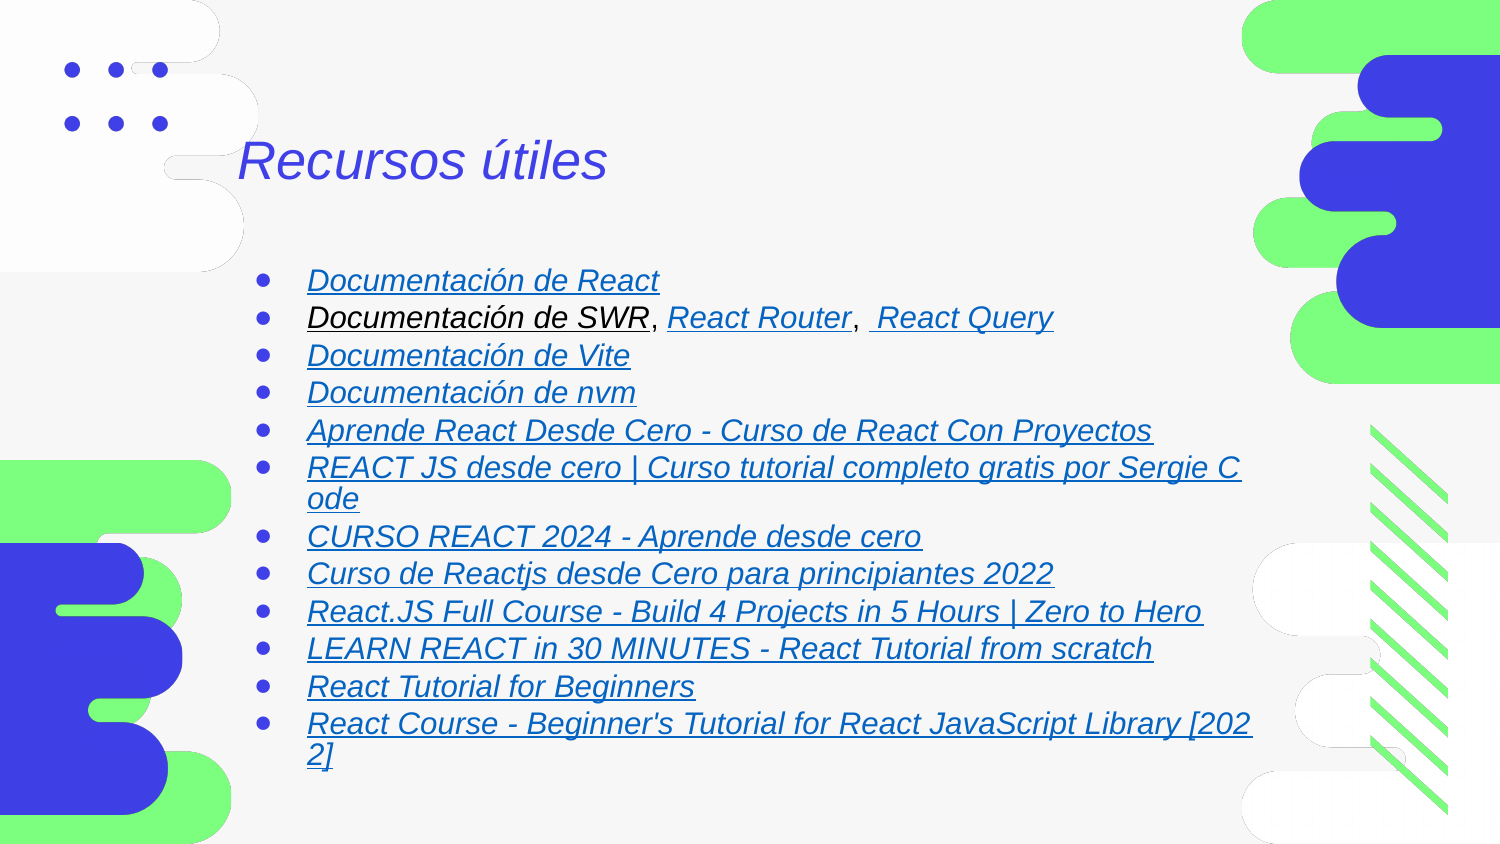

Recursos útiles
Documentación de React
Documentación de SWR, React Router,  React Query
Documentación de Vite
Documentación de nvm
Aprende React Desde Cero - Curso de React Con Proyectos
REACT JS desde cero | Curso tutorial completo gratis por Sergie Code
CURSO REACT 2024 - Aprende desde cero
Curso de Reactjs desde Cero para principiantes 2022
React.JS Full Course - Build 4 Projects in 5 Hours | Zero to Hero
LEARN REACT in 30 MINUTES - React Tutorial from scratch
React Tutorial for Beginners
React Course - Beginner's Tutorial for React JavaScript Library [2022]